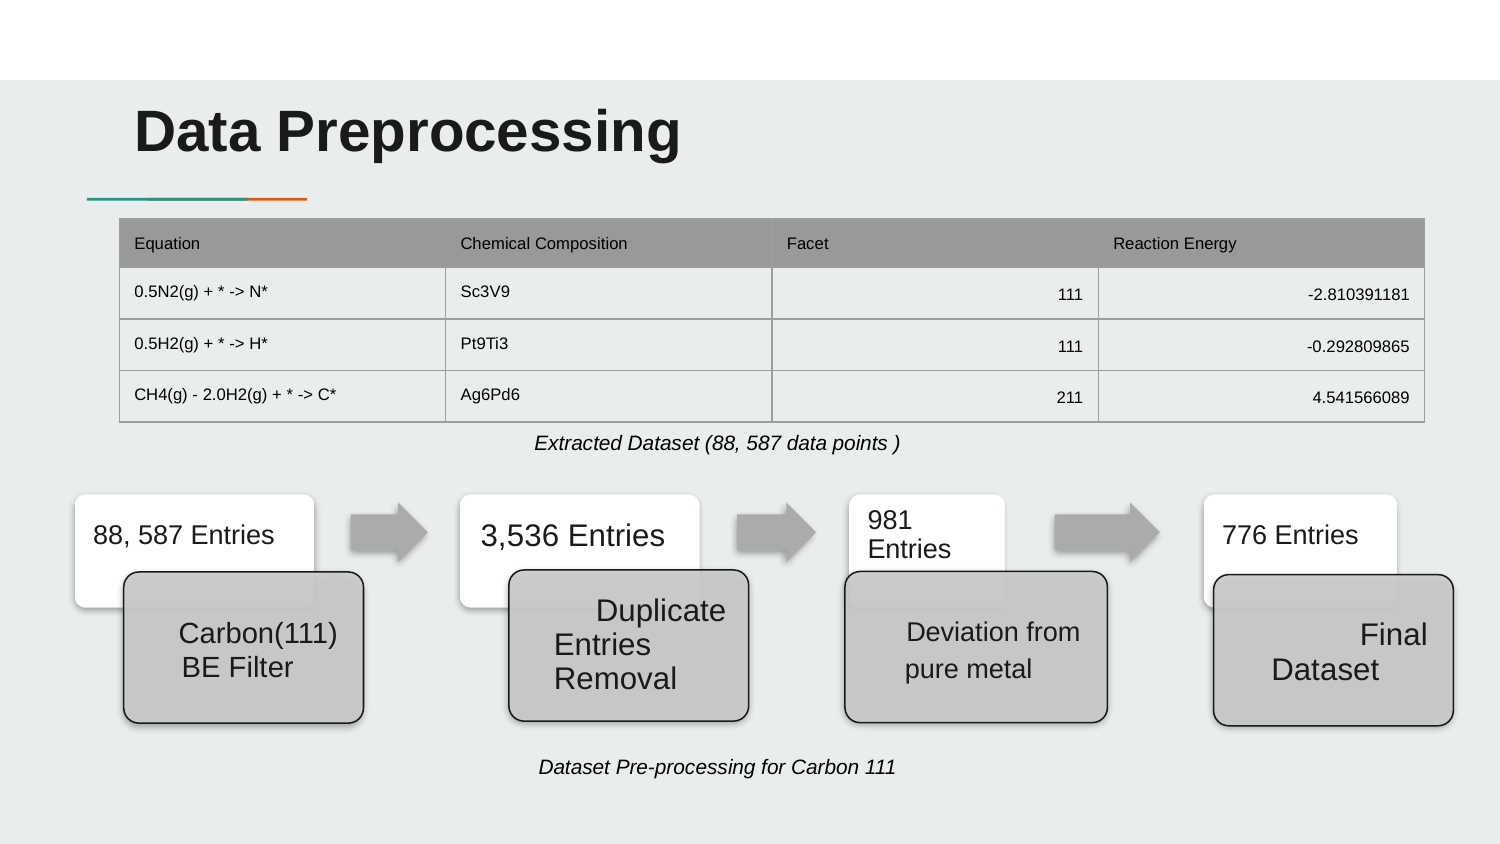

# Data Preprocessing
| Equation | Chemical Composition | Facet | Reaction Energy |
| --- | --- | --- | --- |
| 0.5N2(g) + \* -> N\* | Sc3V9 | 111 | -2.810391181 |
| 0.5H2(g) + \* -> H\* | Pt9Ti3 | 111 | -0.292809865 |
| CH4(g) - 2.0H2(g) + \* -> C\* | Ag6Pd6 | 211 | 4.541566089 |
Extracted Dataset (88, 587 data points )
88, 587 Entries
  Carbon(111) BE Filter

3,536 Entries
  Duplicate Entries Removal

981 Entries
   Deviation from
    pure metal

776 Entries
     Final Dataset
Dataset Pre-processing for Carbon 111